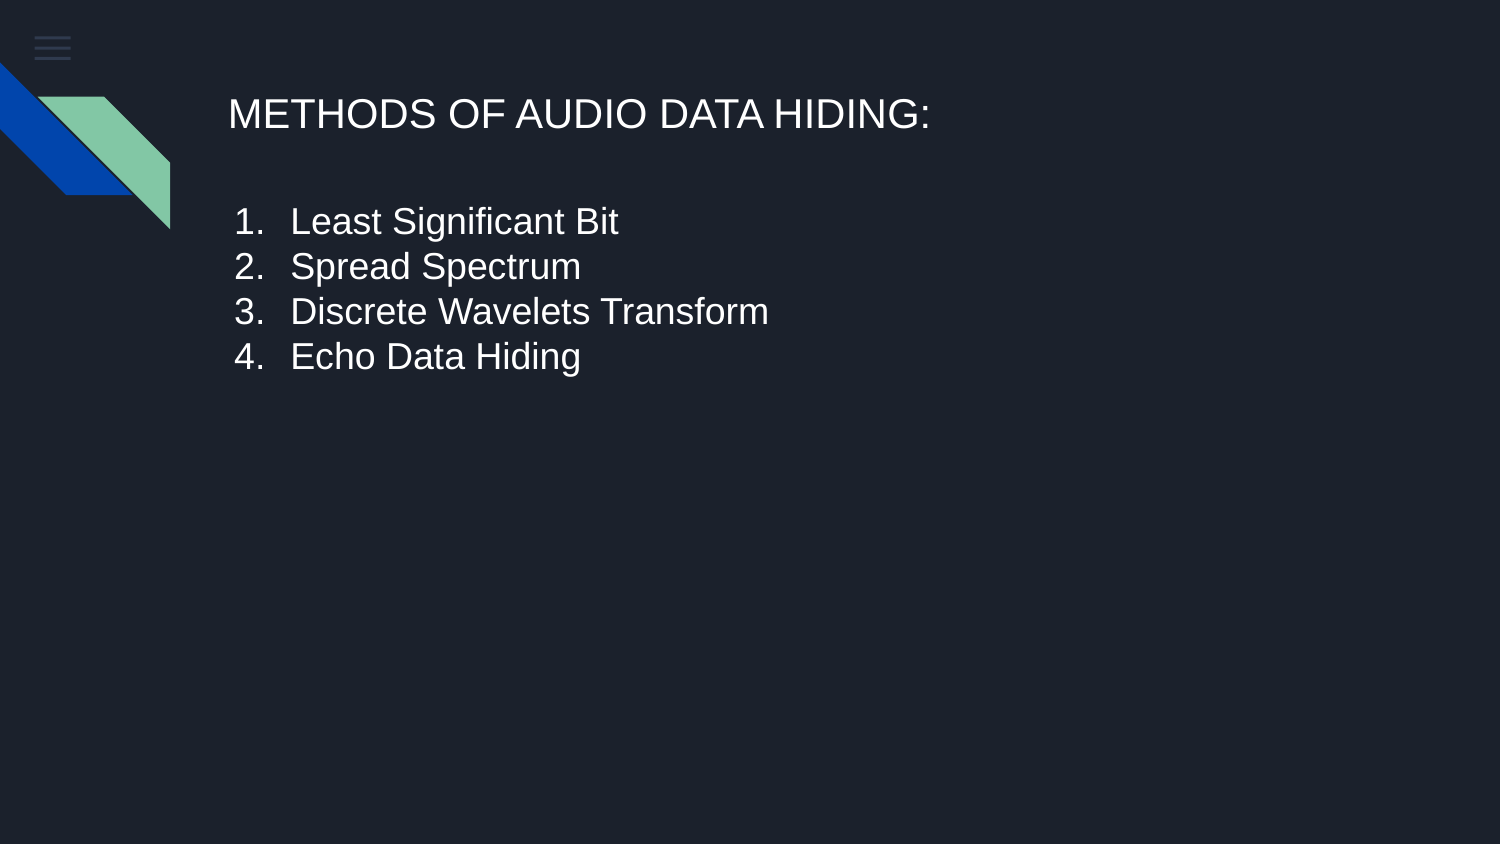

# METHODS OF AUDIO DATA HIDING:

Least Significant Bit
Spread Spectrum
Discrete Wavelets Transform
Echo Data Hiding